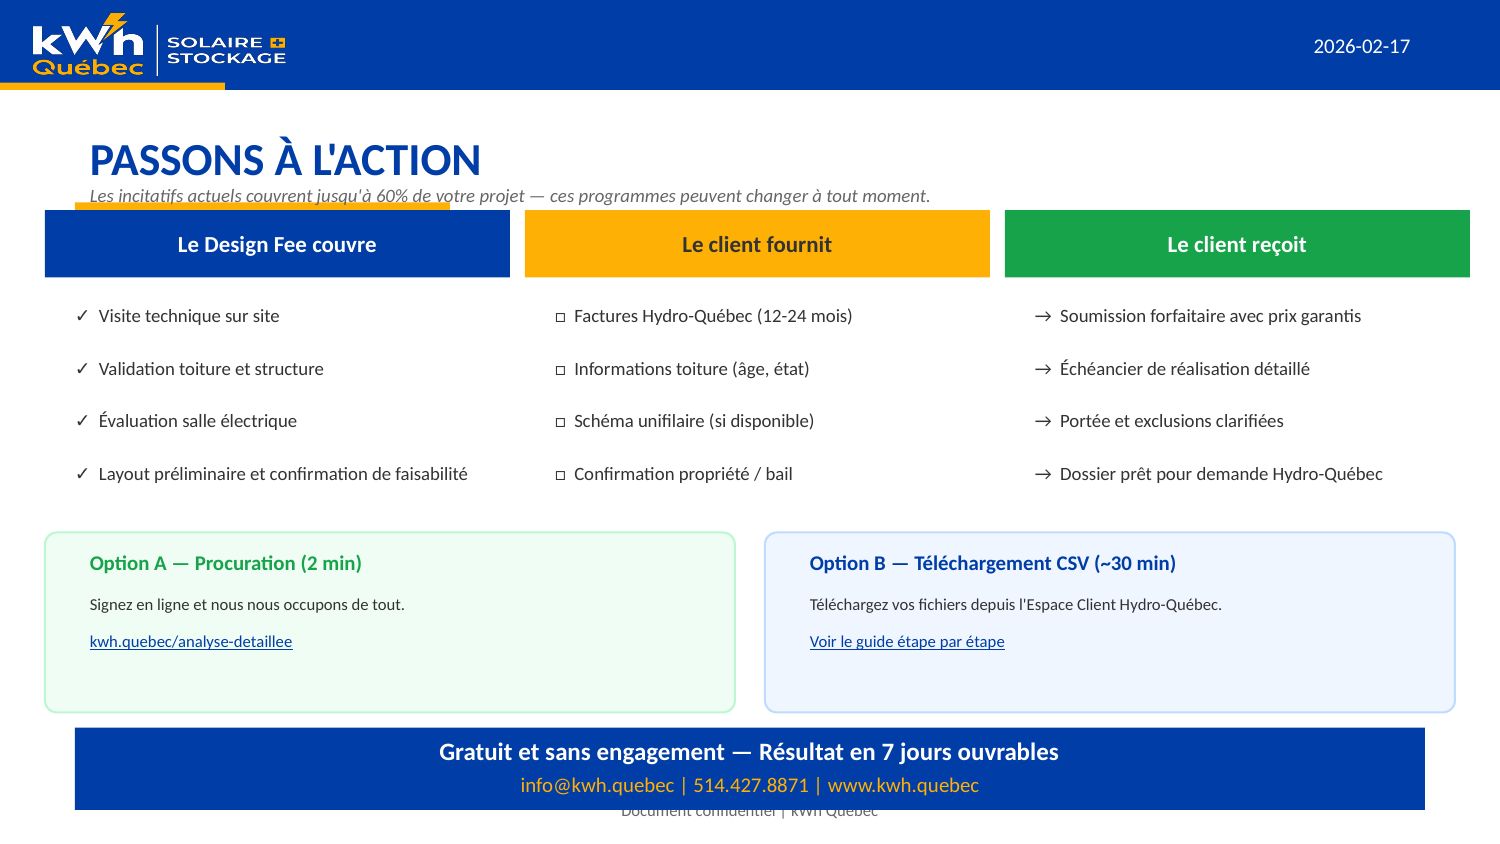

PASSONS À L'ACTION
Les incitatifs actuels couvrent jusqu'à 60% de votre projet — ces programmes peuvent changer à tout moment.

Le Design Fee couvre
Le client fournit
Le client reçoit
✓  Visite technique sur site
□  Factures Hydro-Québec (12-24 mois)
→  Soumission forfaitaire avec prix garantis
✓  Validation toiture et structure
□  Informations toiture (âge, état)
→  Échéancier de réalisation détaillé
✓  Évaluation salle électrique
□  Schéma unifilaire (si disponible)
→  Portée et exclusions clarifiées
✓  Layout préliminaire et confirmation de faisabilité
□  Confirmation propriété / bail
→  Dossier prêt pour demande Hydro-Québec

Option A — Procuration (2 min)
Option B — Téléchargement CSV (~30 min)
Signez en ligne et nous nous occupons de tout.
Téléchargez vos fichiers depuis l'Espace Client Hydro-Québec.
kwh.quebec/analyse-detaillee
Voir le guide étape par étape

Gratuit et sans engagement — Résultat en 7 jours ouvrables
info@kwh.quebec | 514.427.8871 | www.kwh.quebec